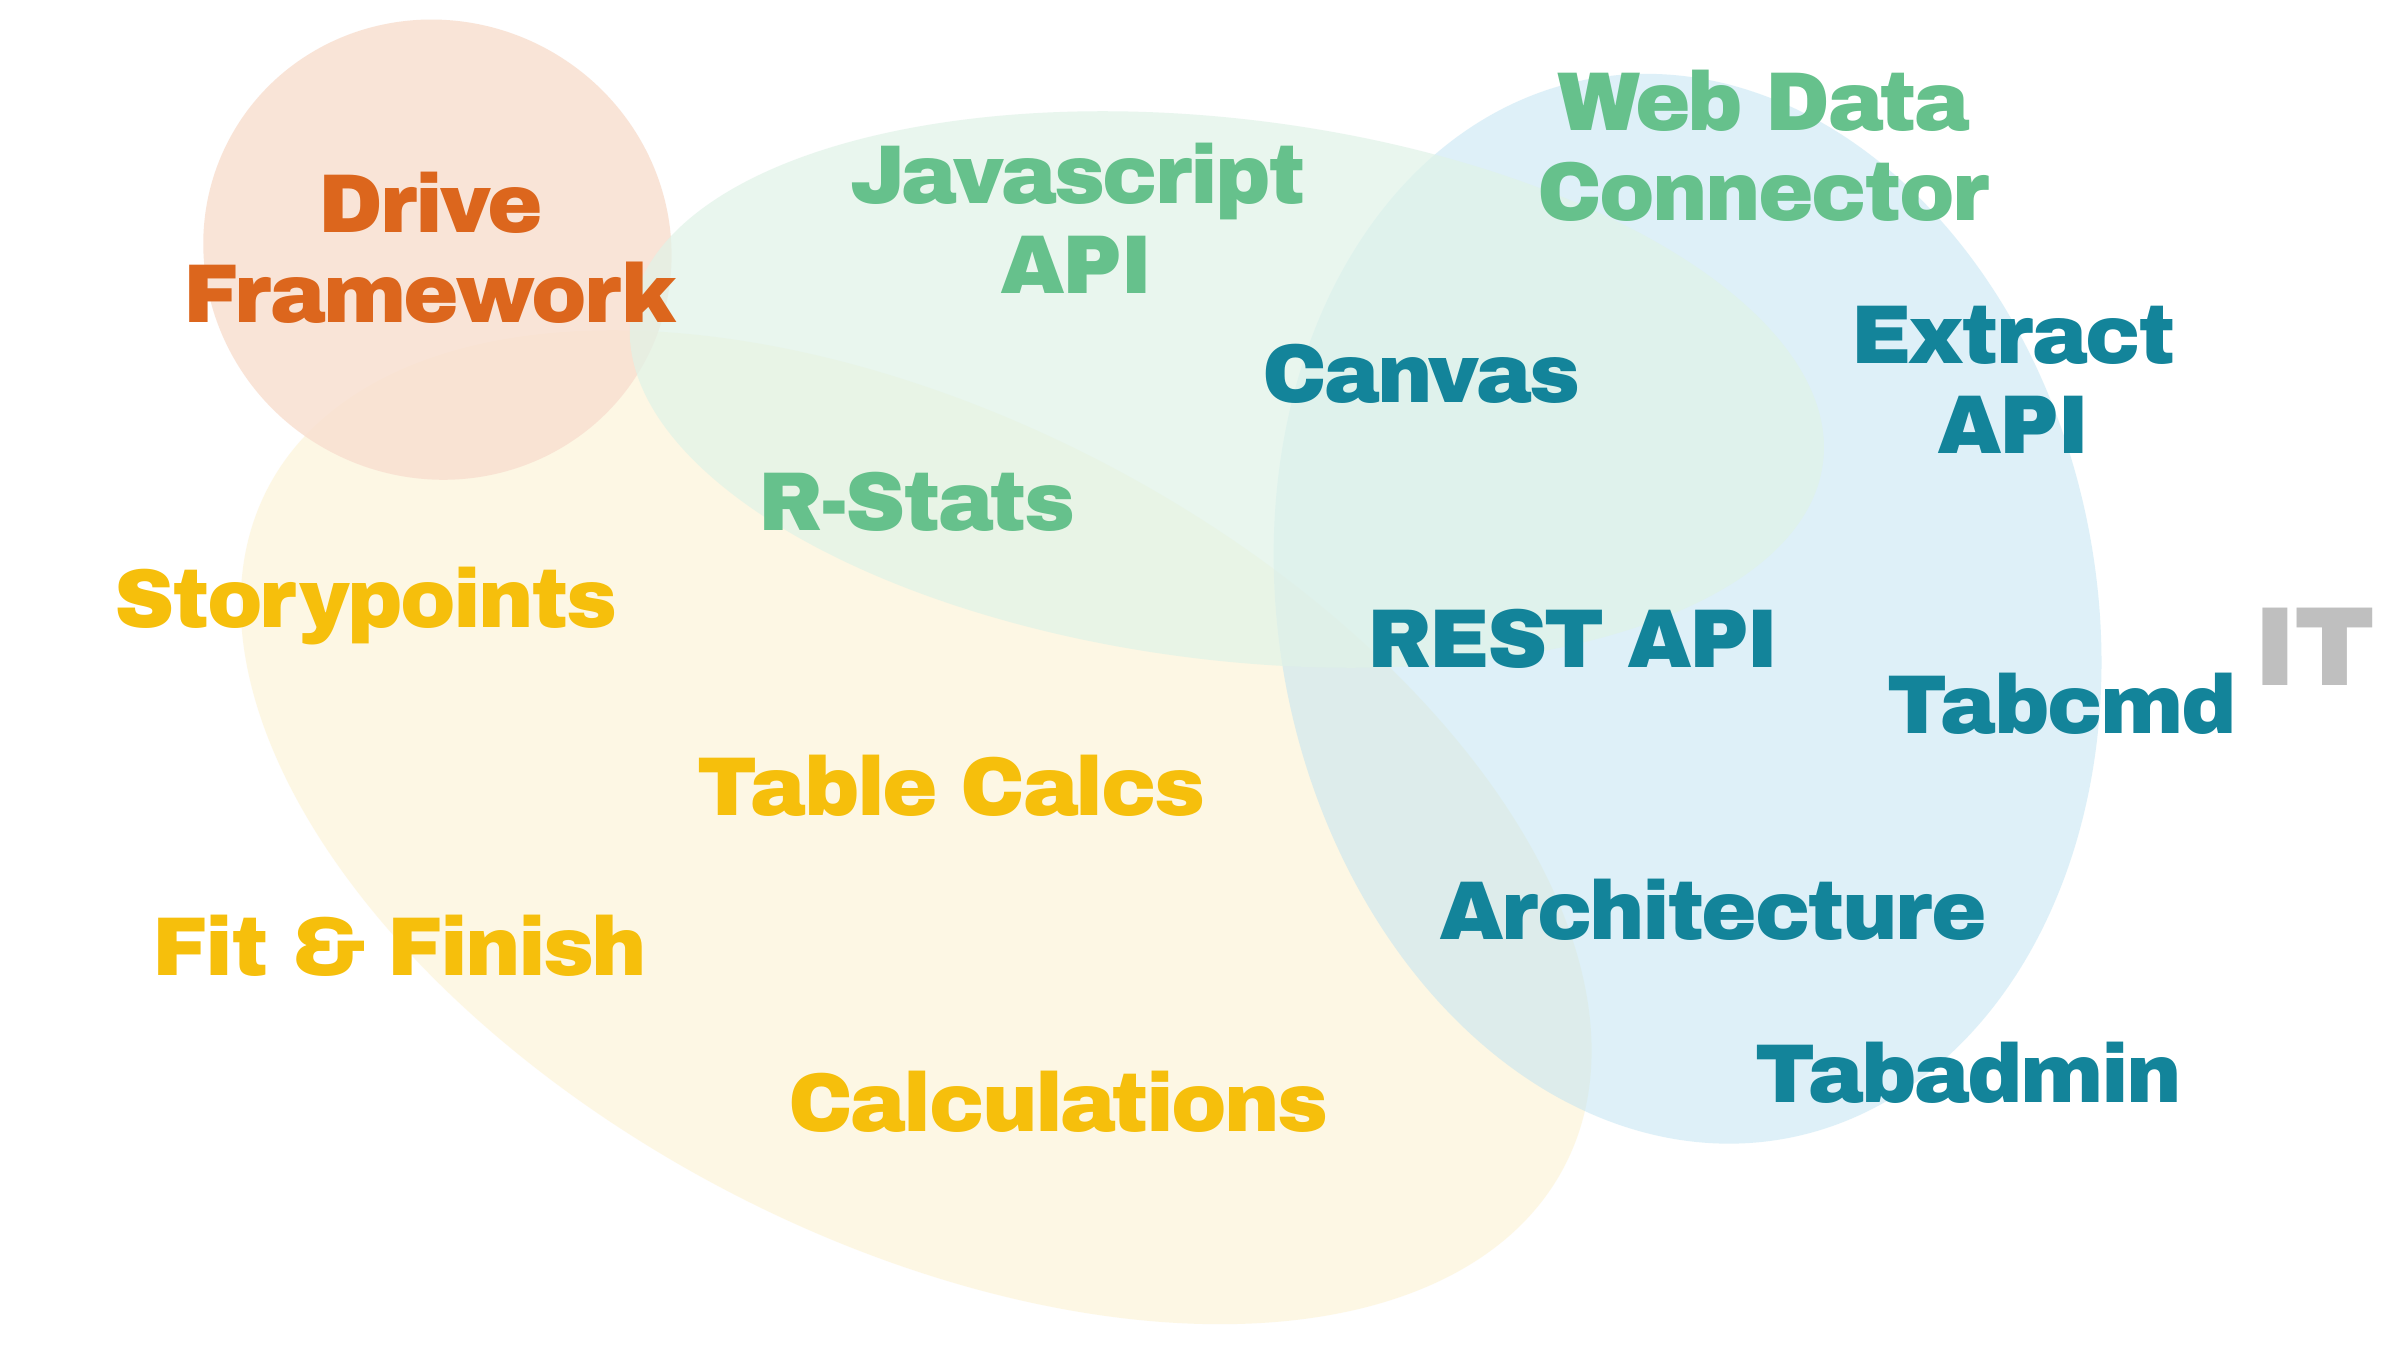

Strategic
Web Data
Connector

Javascript API
Drive
Framework
Extract
API
Canvas
R-Stats
Storypoints
Business
IT
REST API
Tabcmd
Table Calcs
Architecture
Fit & Finish
Tabadmin
Calculations
Tactical